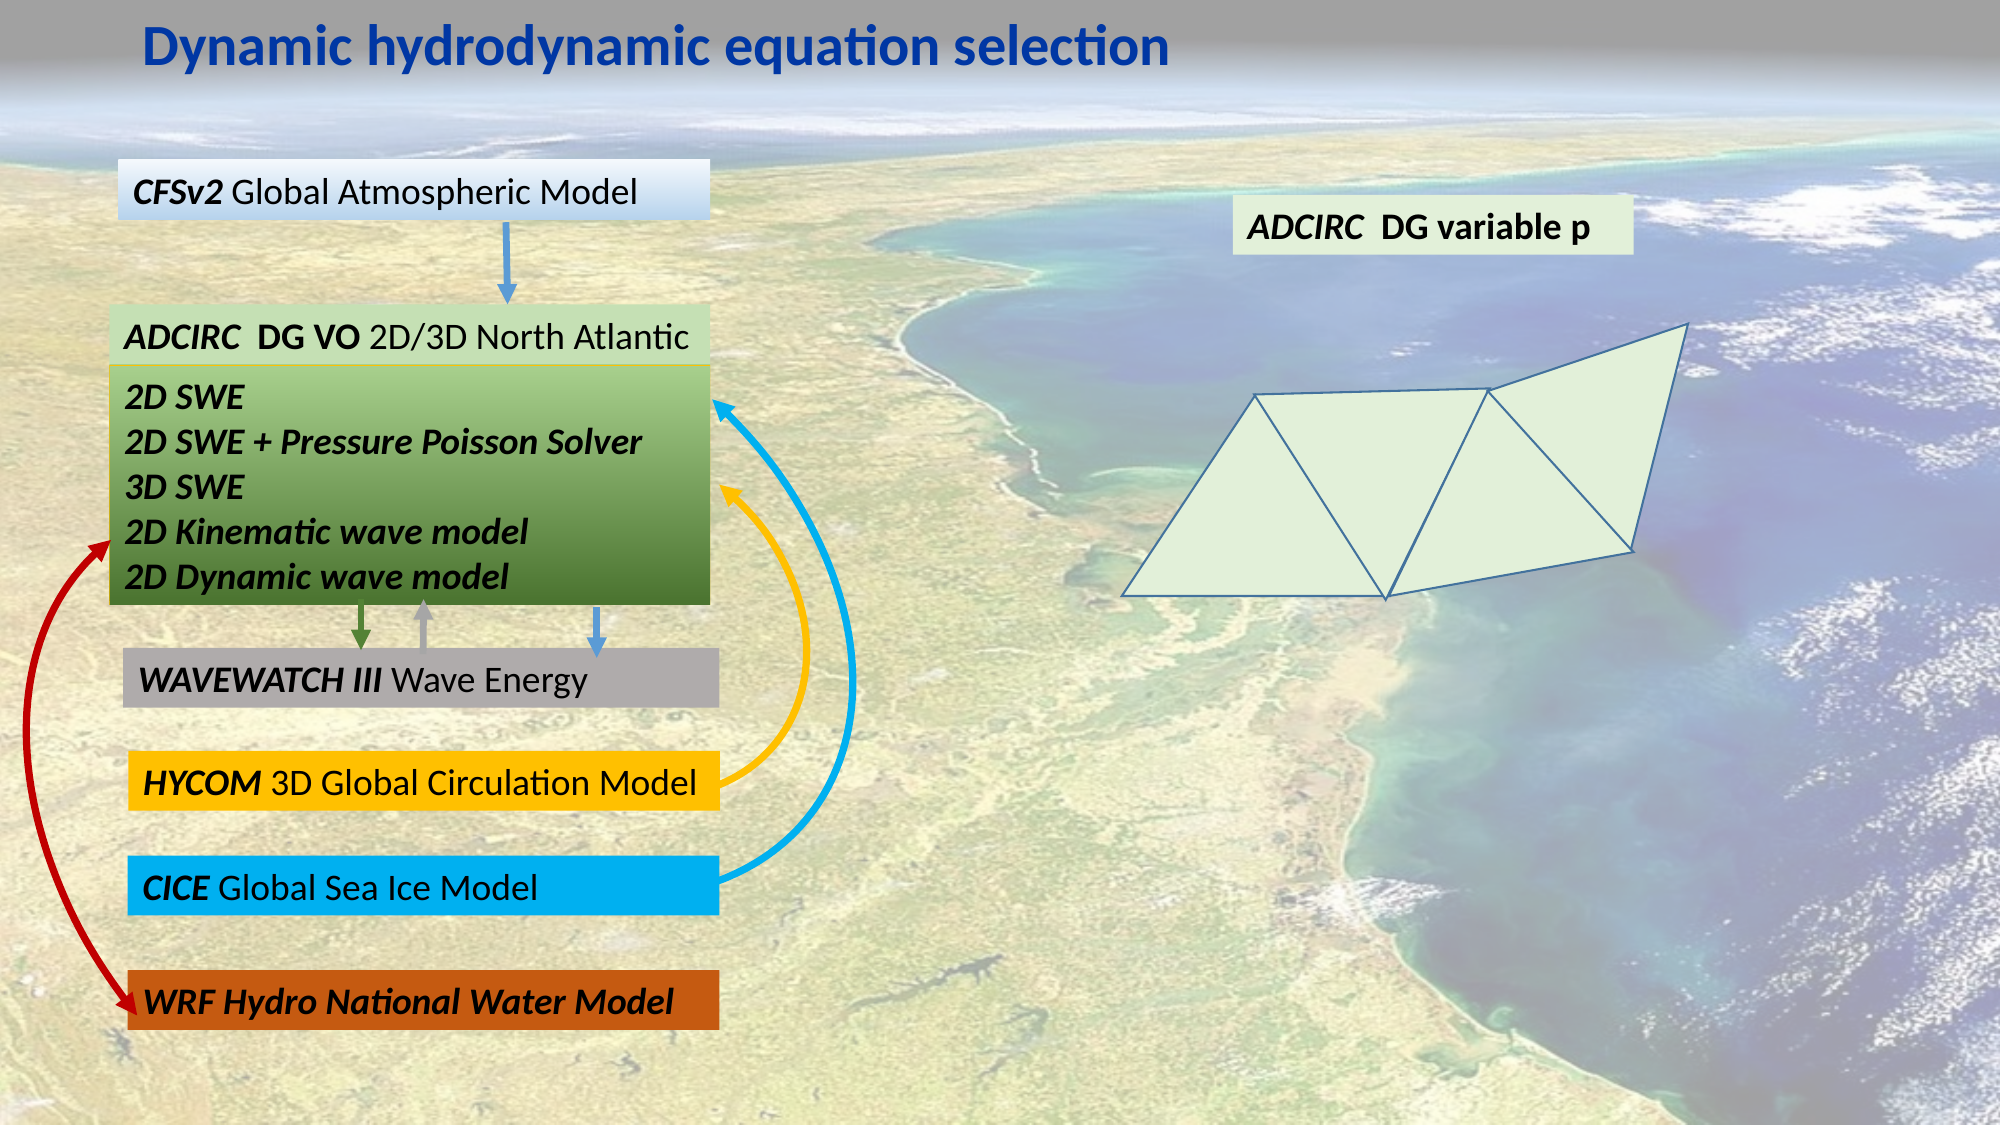

Dynamic hydrodynamic equation selection
CFSv2 Global Atmospheric Model
ADCIRC  DG variable p

ADCIRC  DG VO 2D/3D North Atlantic
2D SWE
2D SWE + Pressure Poisson Solver
3D SWE
2D Kinematic wave model
2D Dynamic wave model

WAVEWATCH III Wave Energy
HYCOM 3D Global Circulation Model
CICE Global Sea Ice Model
WRF Hydro National Water Model